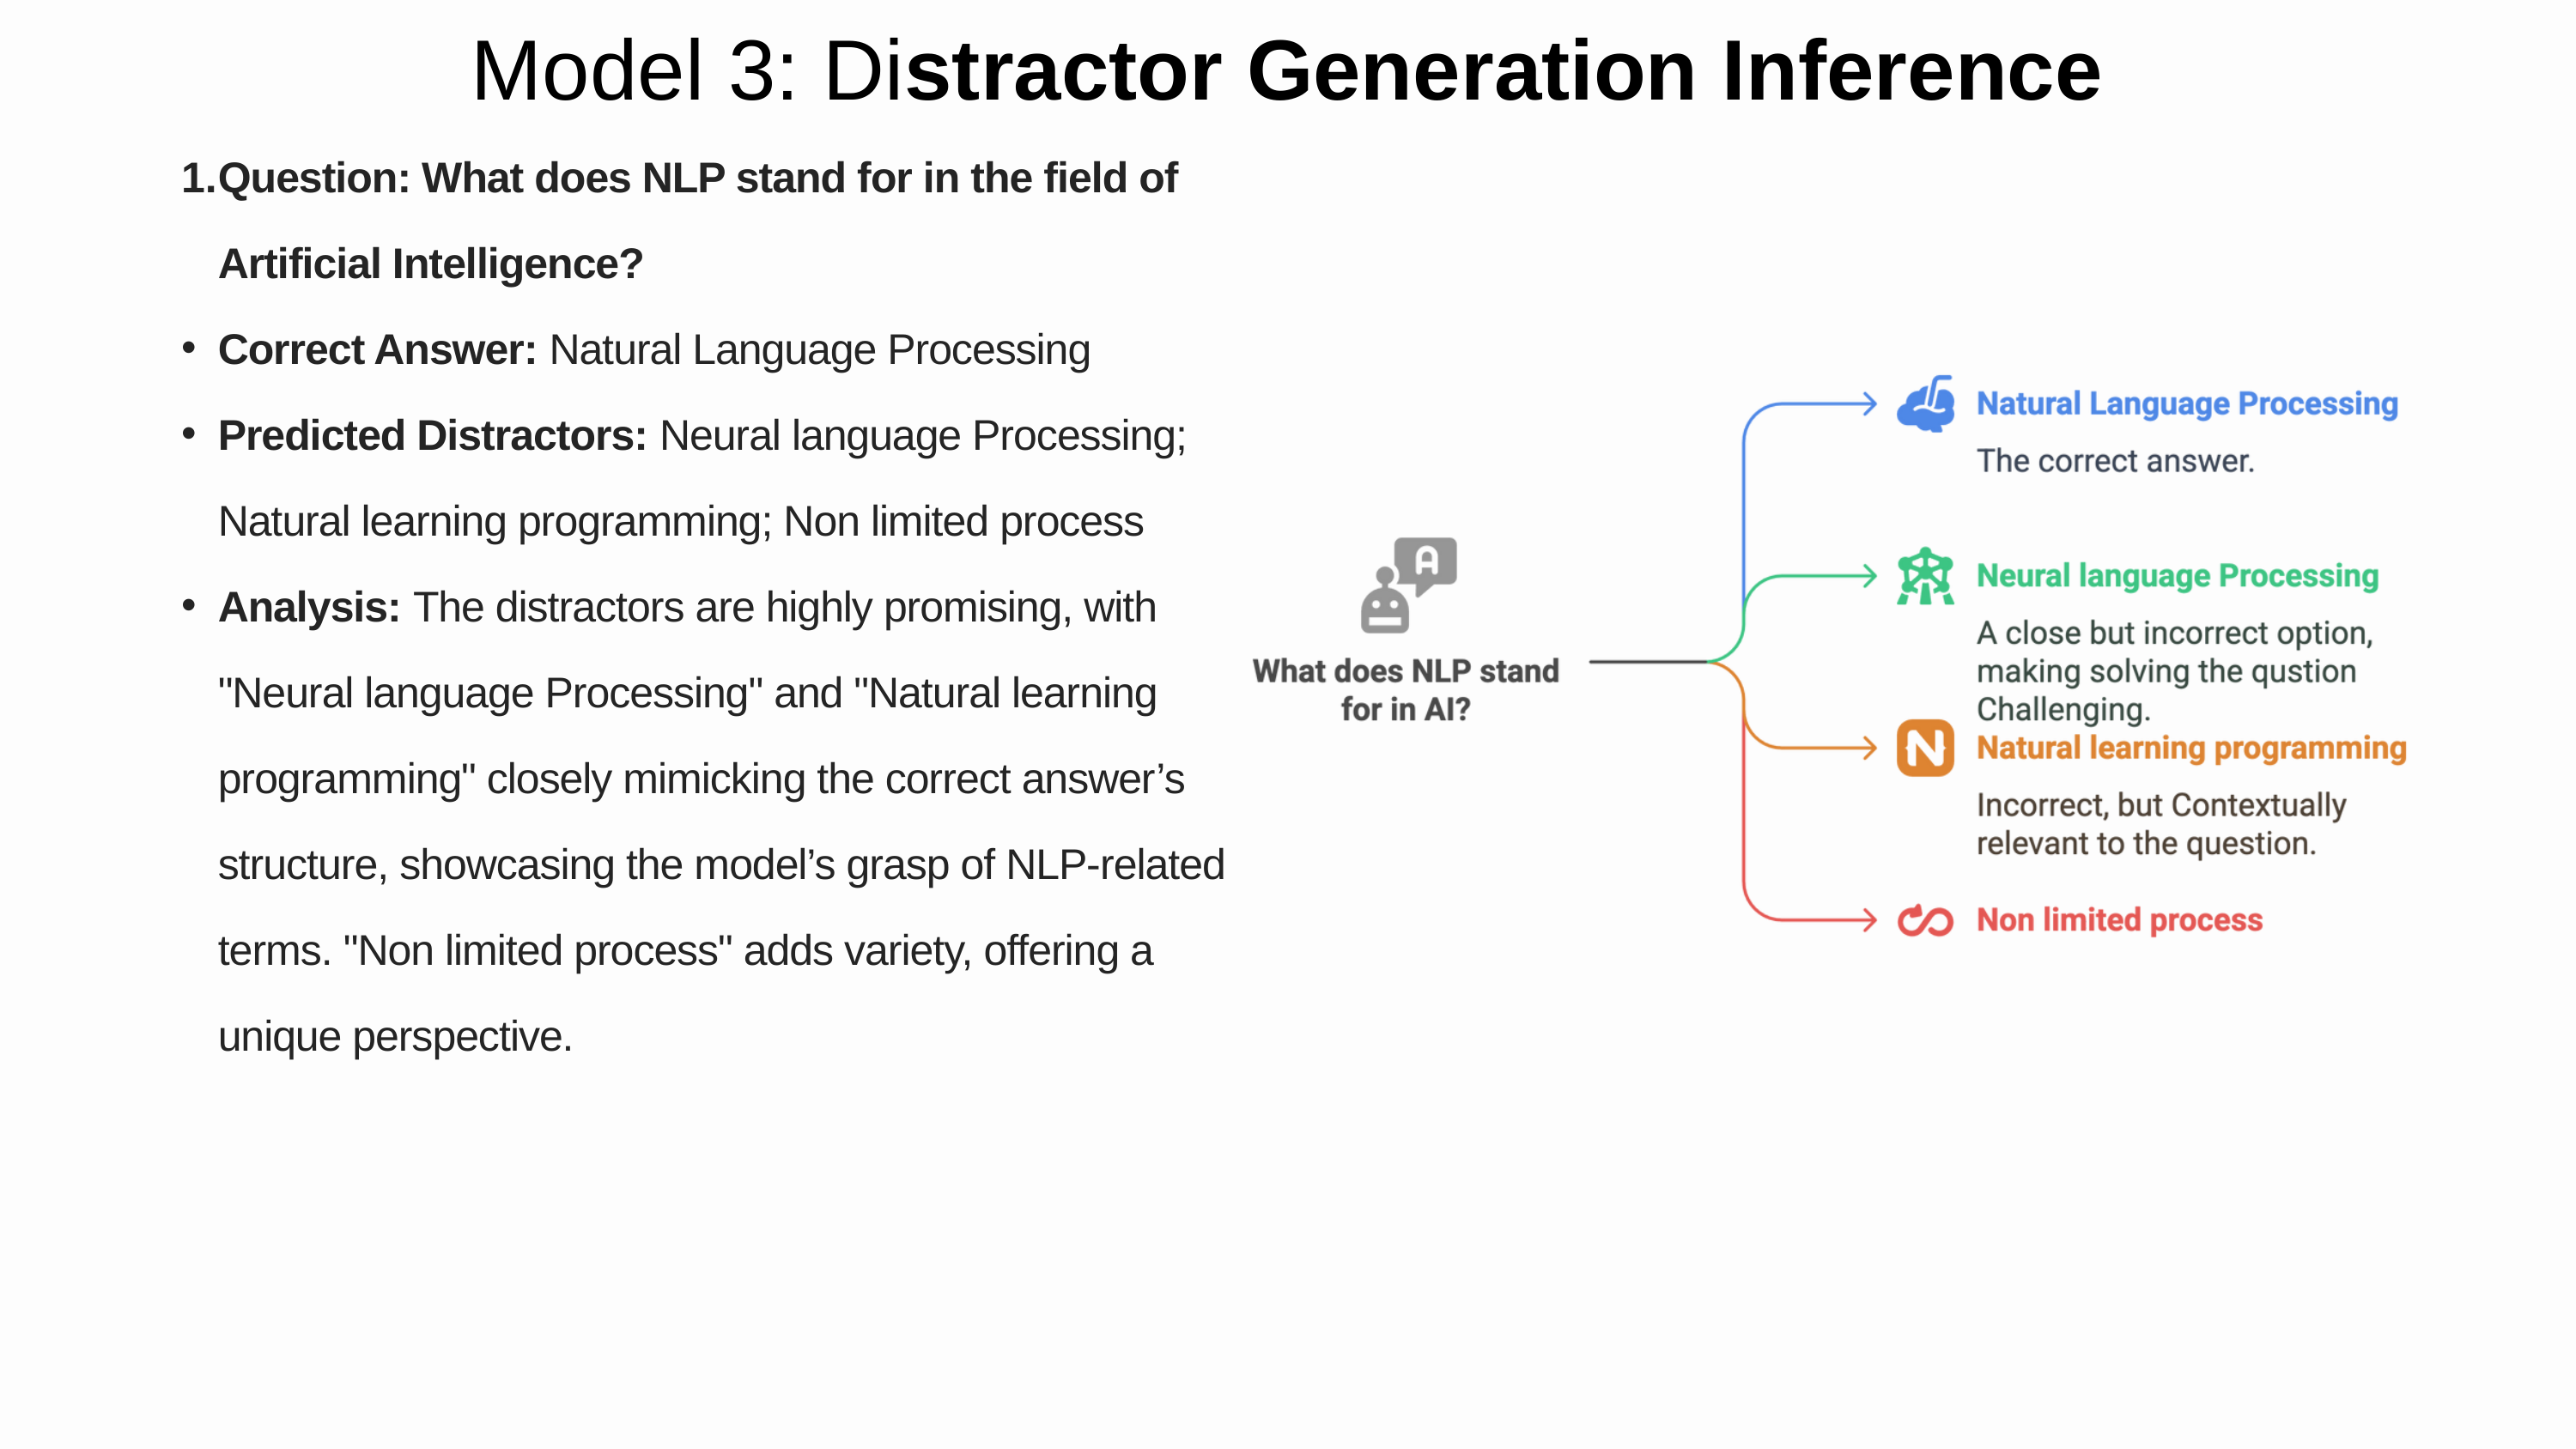

Model 3: Distractor Generation Inference
Question: What does NLP stand for in the field of Artificial Intelligence?
Correct Answer: Natural Language Processing
Predicted Distractors: Neural language Processing; Natural learning programming; Non limited process
Analysis: The distractors are highly promising, with "Neural language Processing" and "Natural learning programming" closely mimicking the correct answer’s structure, showcasing the model’s grasp of NLP-related terms. "Non limited process" adds variety, offering a unique perspective.